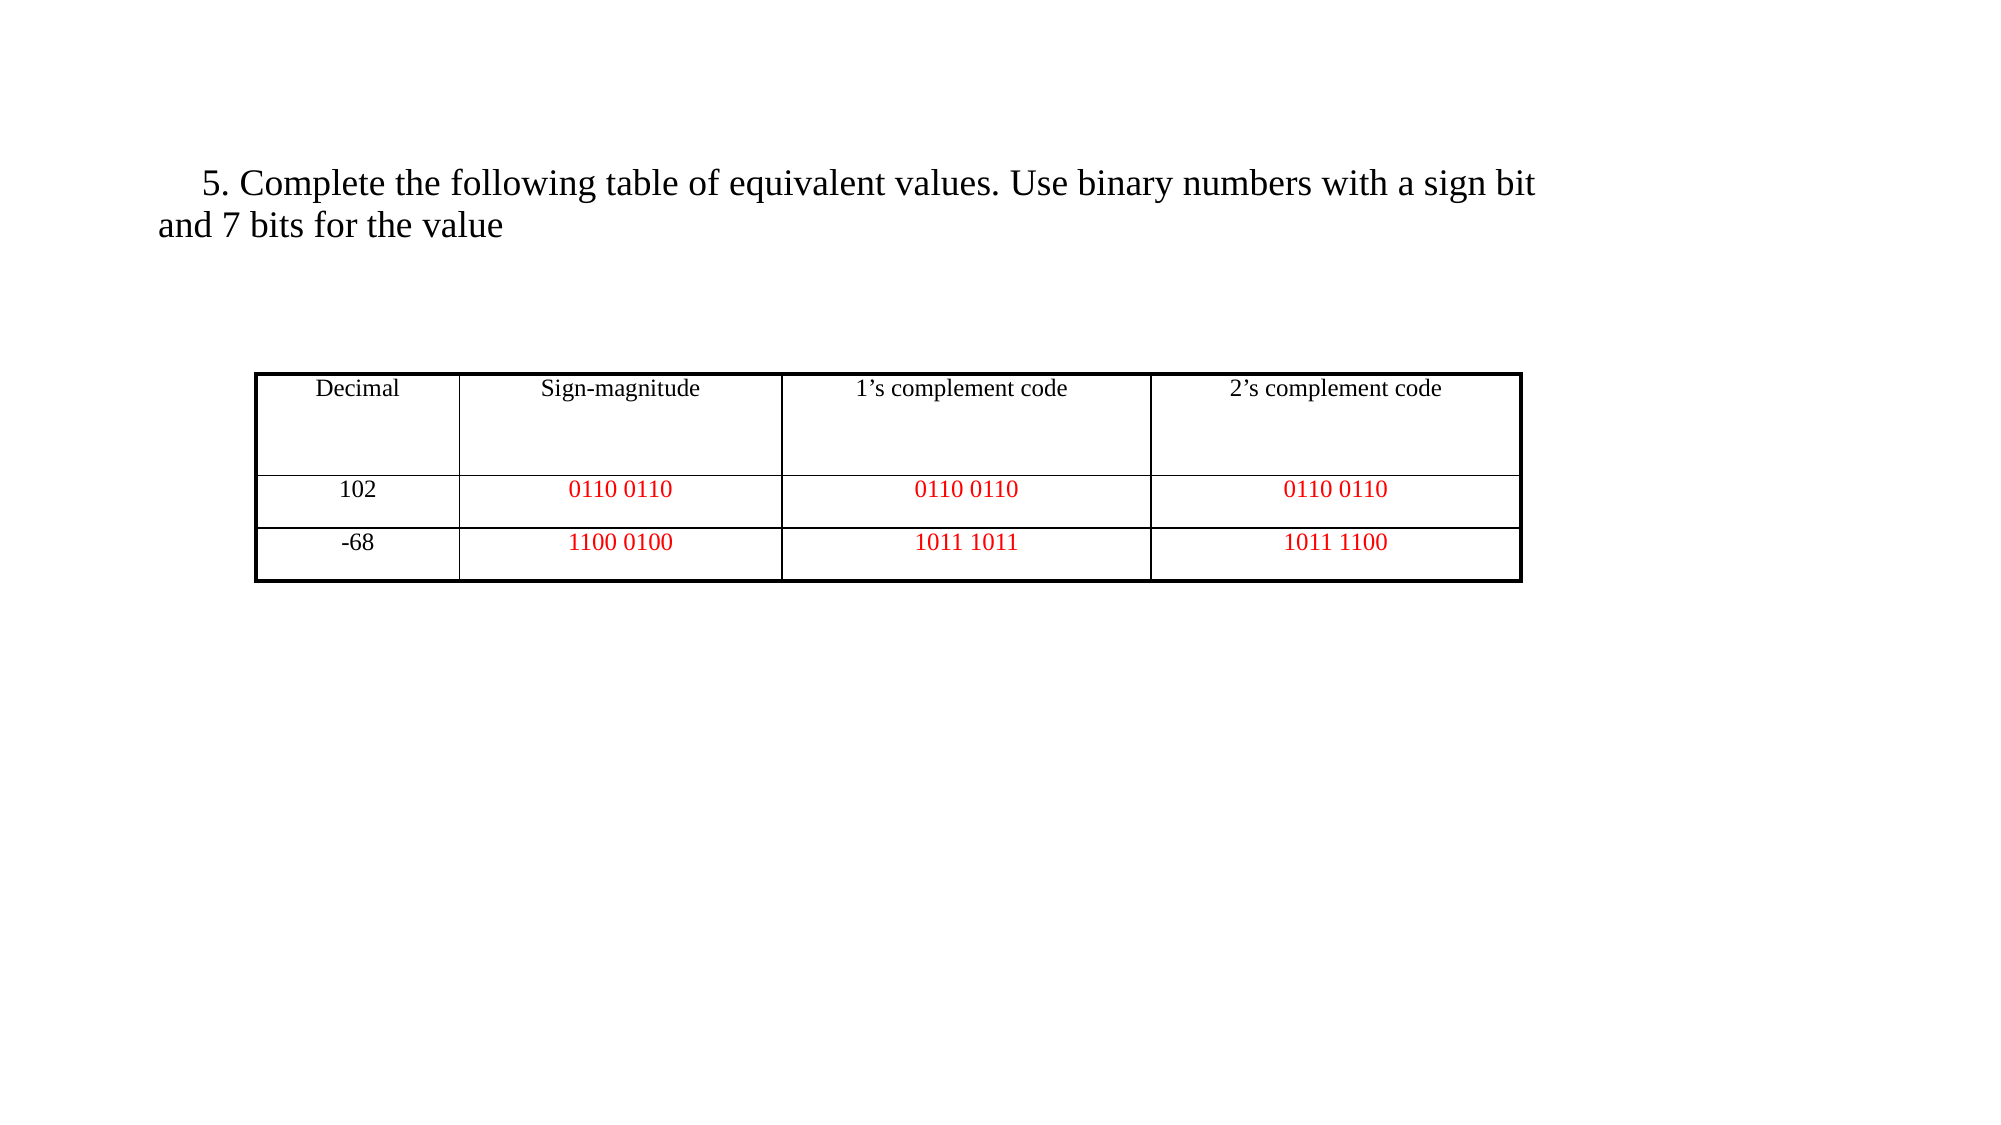

5. Complete the following table of equivalent values. Use binary numbers with a sign bit and 7 bits for the value
| Decimal | Sign-magnitude | 1’s complement code | 2’s complement code |
| --- | --- | --- | --- |
| 102 | 0110 0110 | 0110 0110 | 0110 0110 |
| -68 | 1100 0100 | 1011 1011 | 1011 1100 |